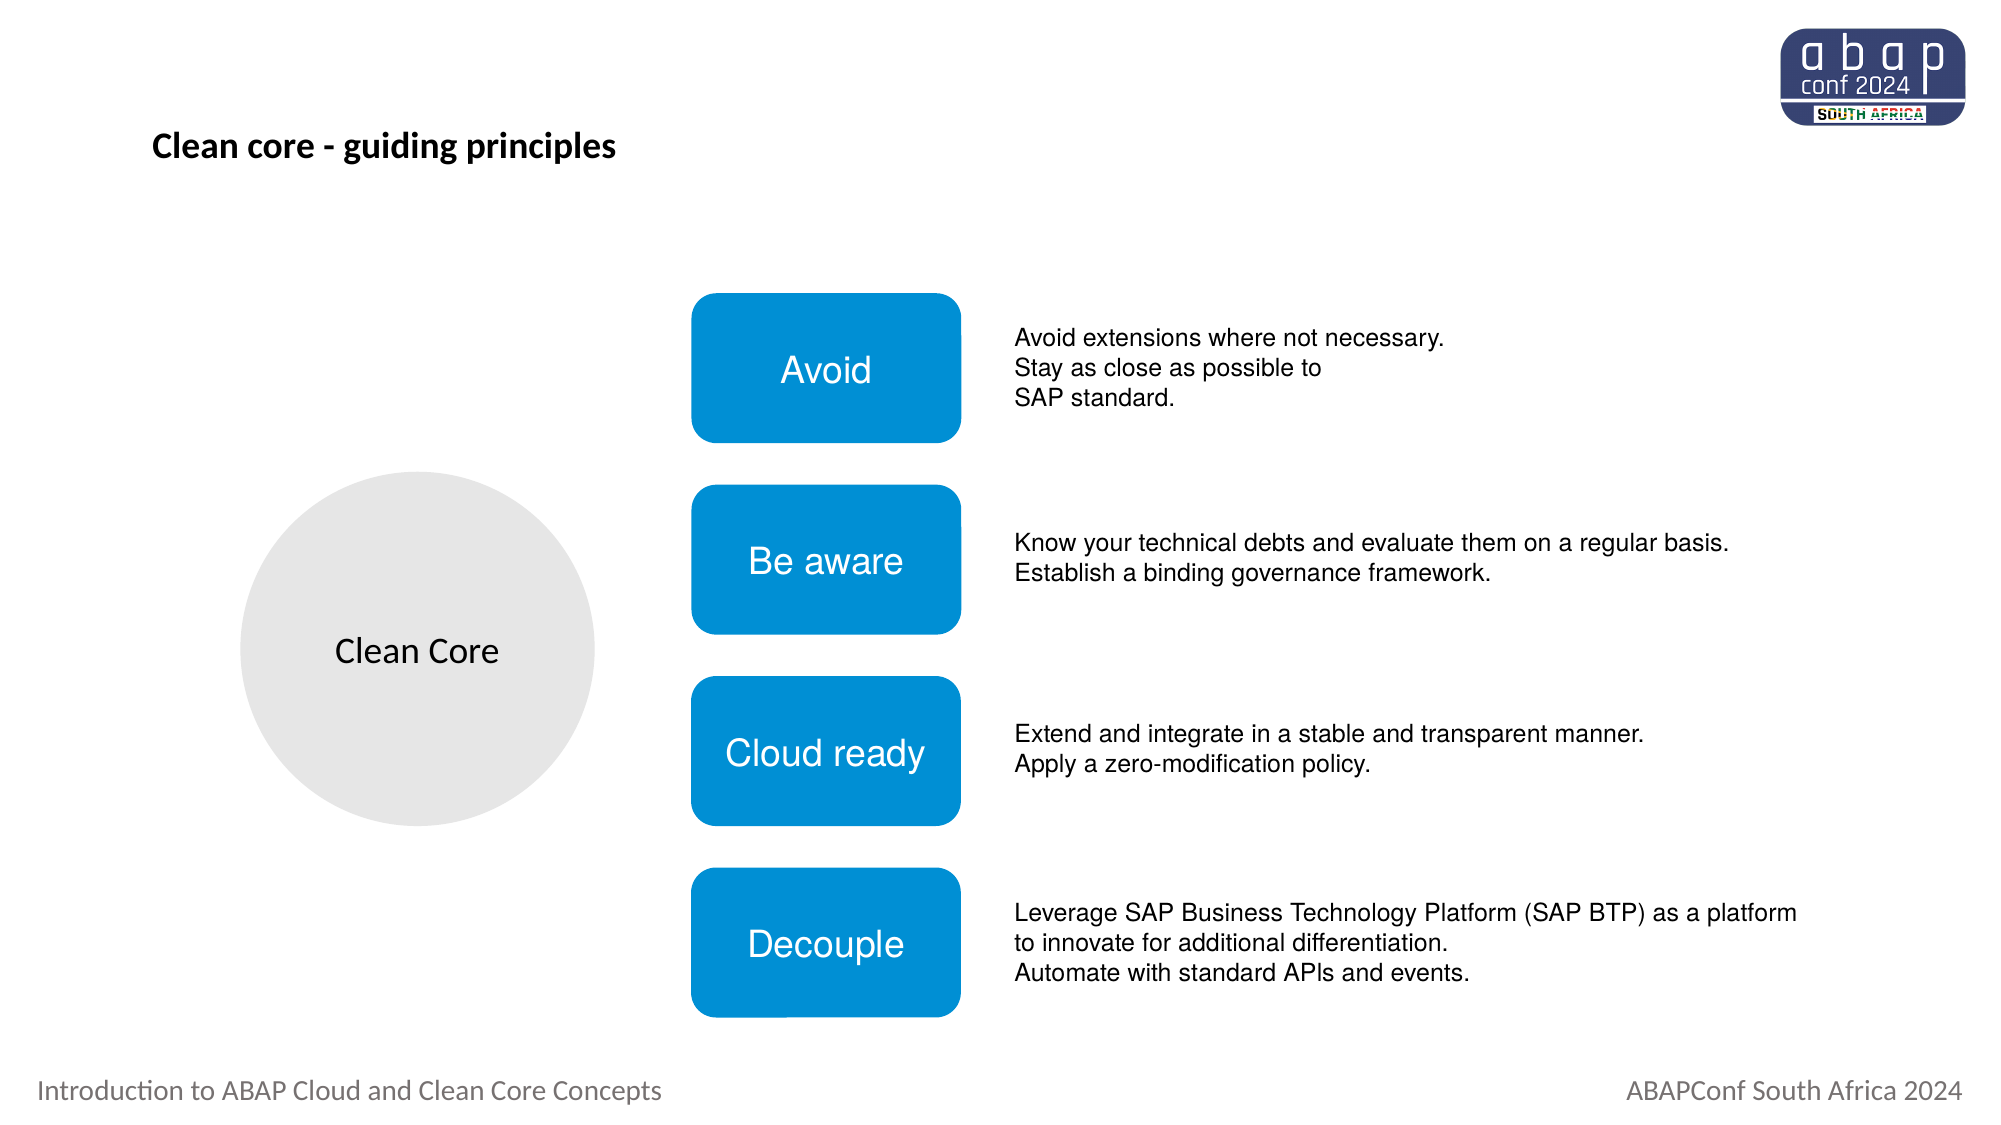

# Clean core - guiding principles
Avoid
Avoid extensions where not necessary.
Stay as close as possible to
SAP standard.
Clean Core
Be aware
Know your technical debts and evaluate them on a regular basis.
Establish a binding governance framework.
Cloud ready
Extend and integrate in a stable and transparent manner.
Apply a zero-modification policy.
Decouple
Leverage SAP Business Technology Platform (SAP BTP) as a platform to innovate for additional differentiation.
Automate with standard APls and events.
Introduction to ABAP Cloud and Clean Core Concepts